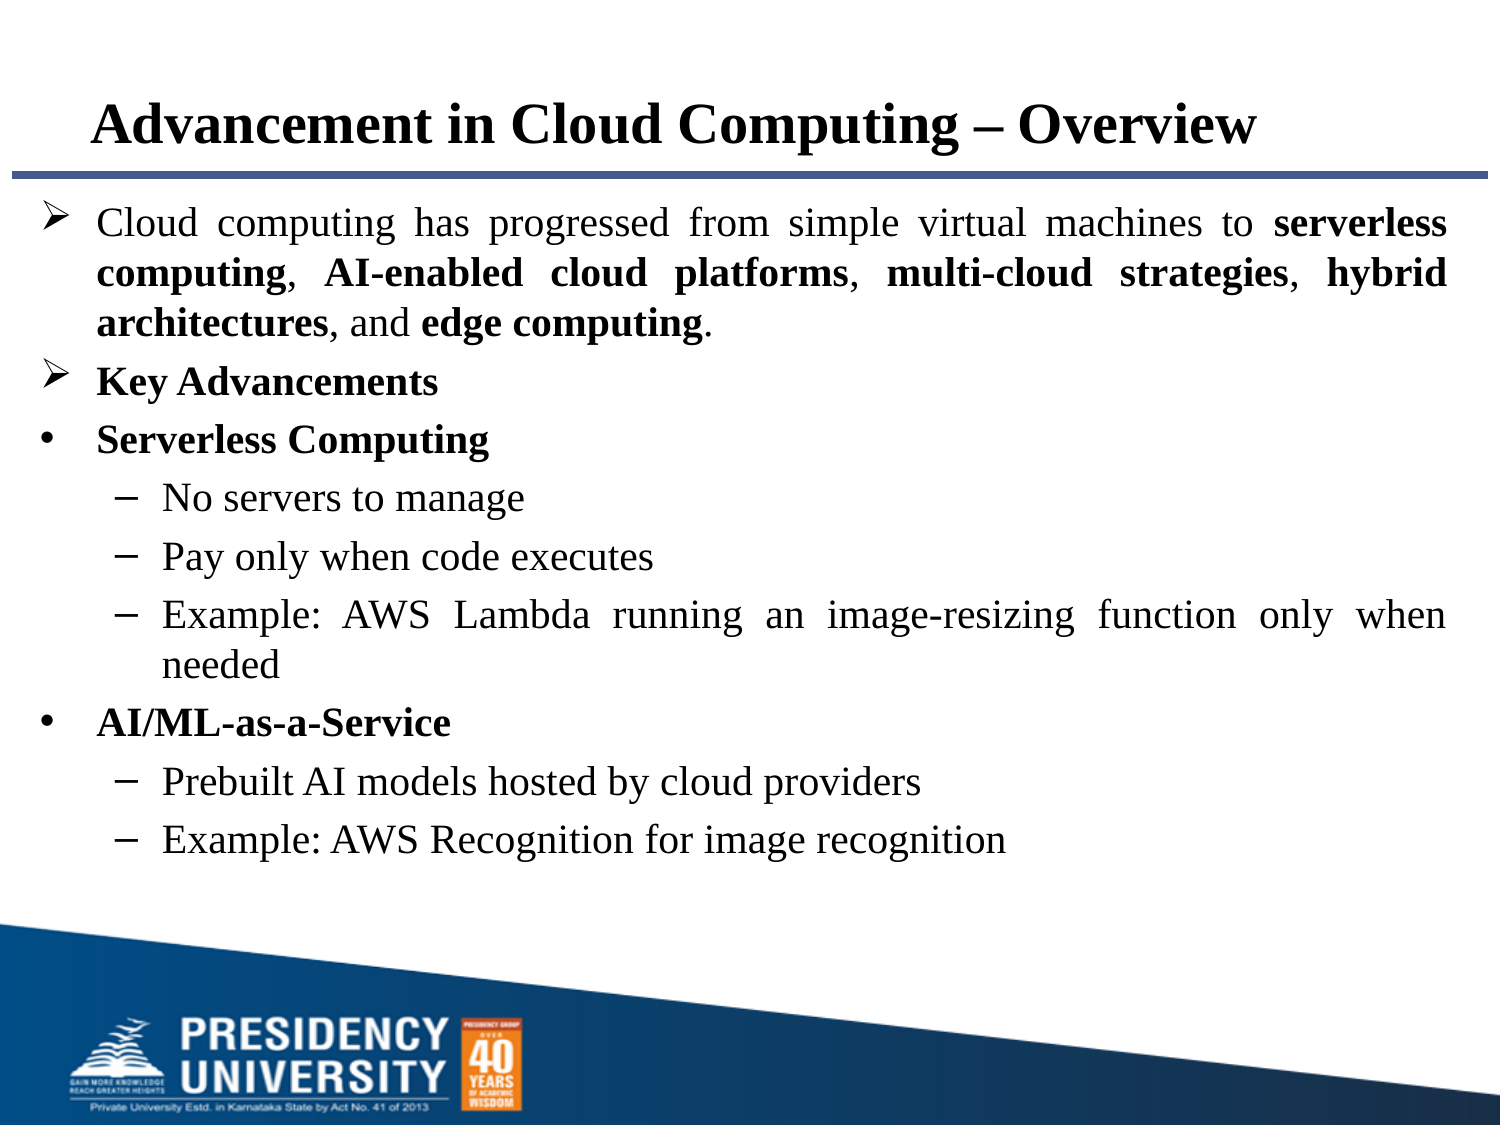

# Advancement in Cloud Computing – Overview
Cloud computing has progressed from simple virtual machines to serverless computing, AI-enabled cloud platforms, multi-cloud strategies, hybrid architectures, and edge computing.
Key Advancements
Serverless Computing
No servers to manage
Pay only when code executes
Example: AWS Lambda running an image-resizing function only when needed
AI/ML-as-a-Service
Prebuilt AI models hosted by cloud providers
Example: AWS Recognition for image recognition